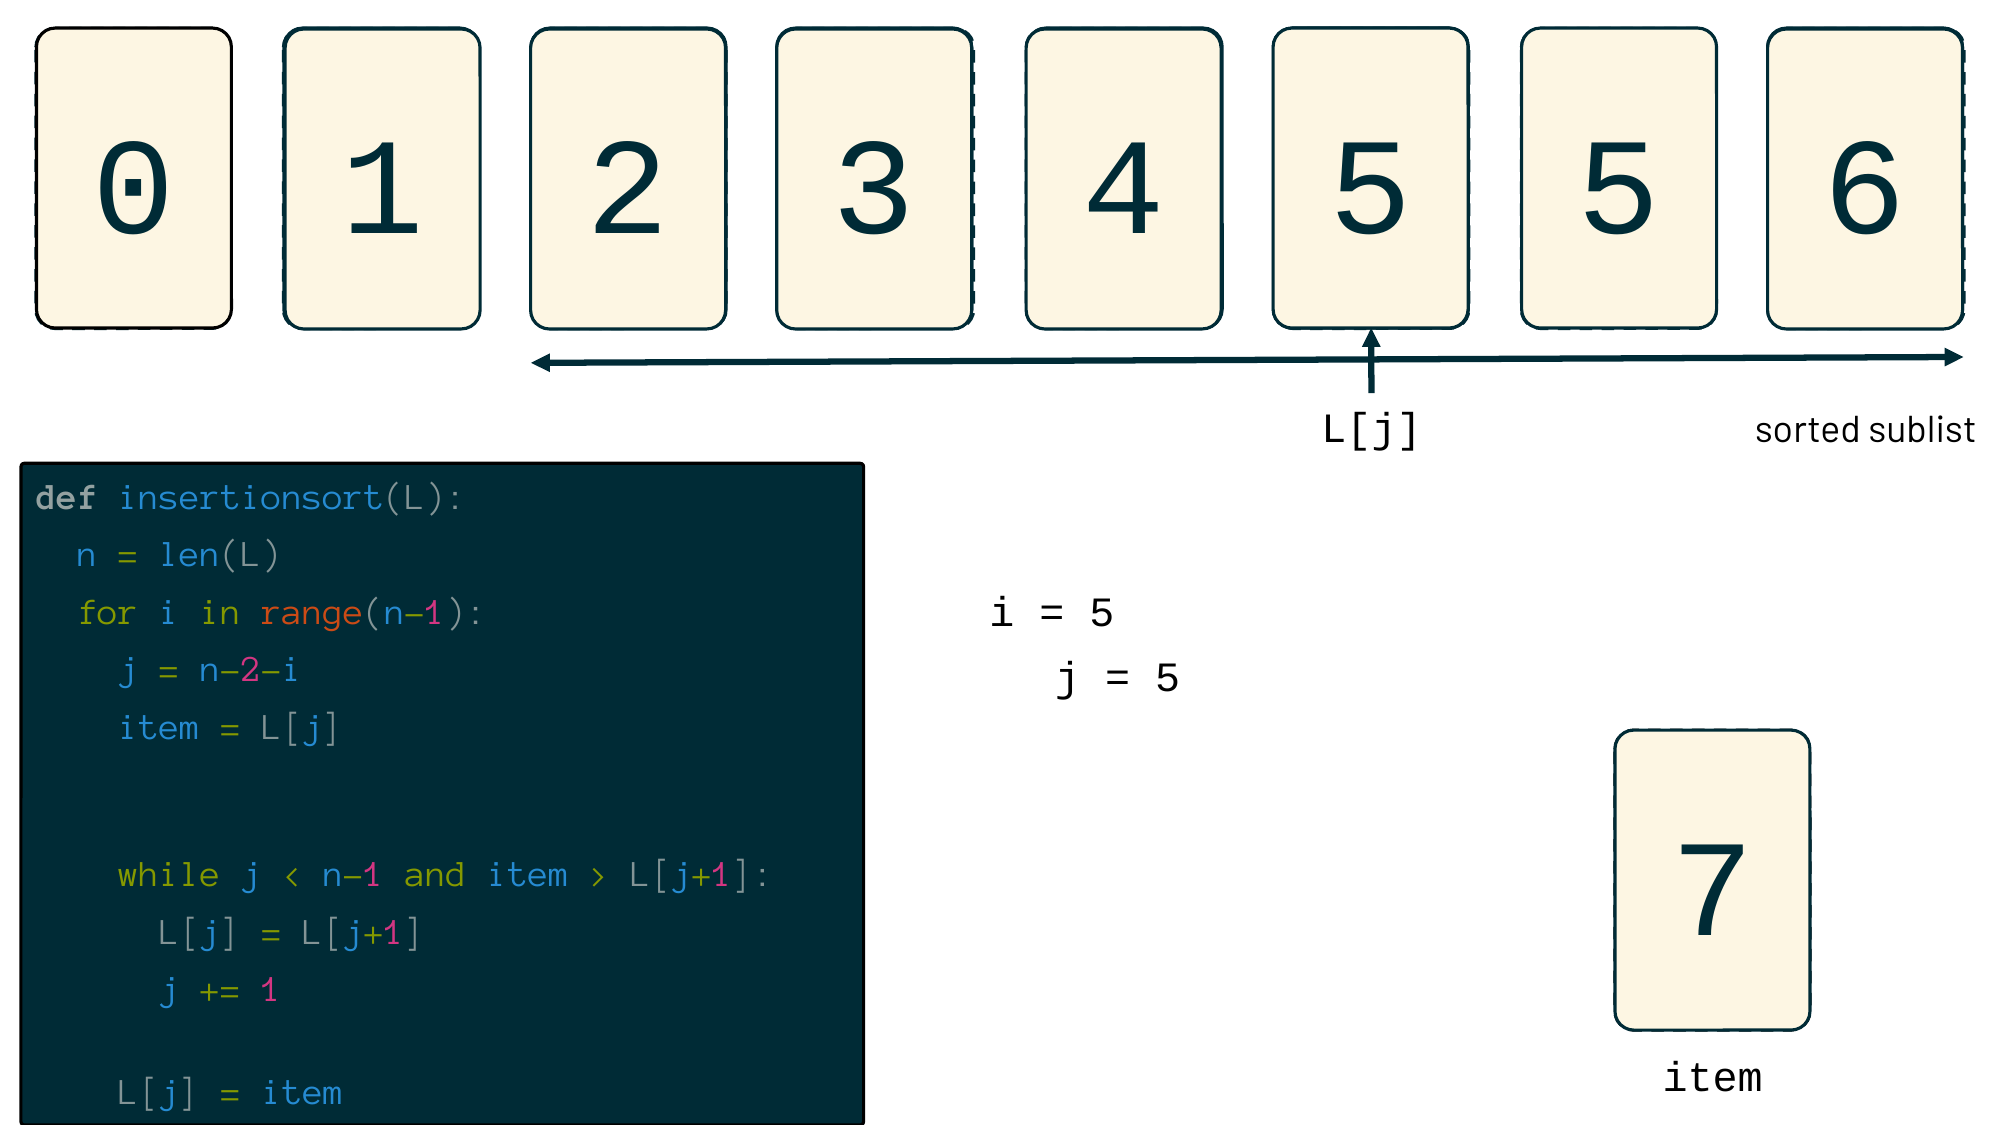

0
7
1
2
3
5
4
5
6
1
2
3
4
6
L[j]
sorted sublist
def insertionsort(L):
  n = len(L)
  for i in range(n-1):
    j = n-2-i
    item = L[j]
    while j < n-1 and item > L[j+1]:
      L[j] = L[j+1]
      j += 1
    L[j] = item
i = 5
j = 5

item
7